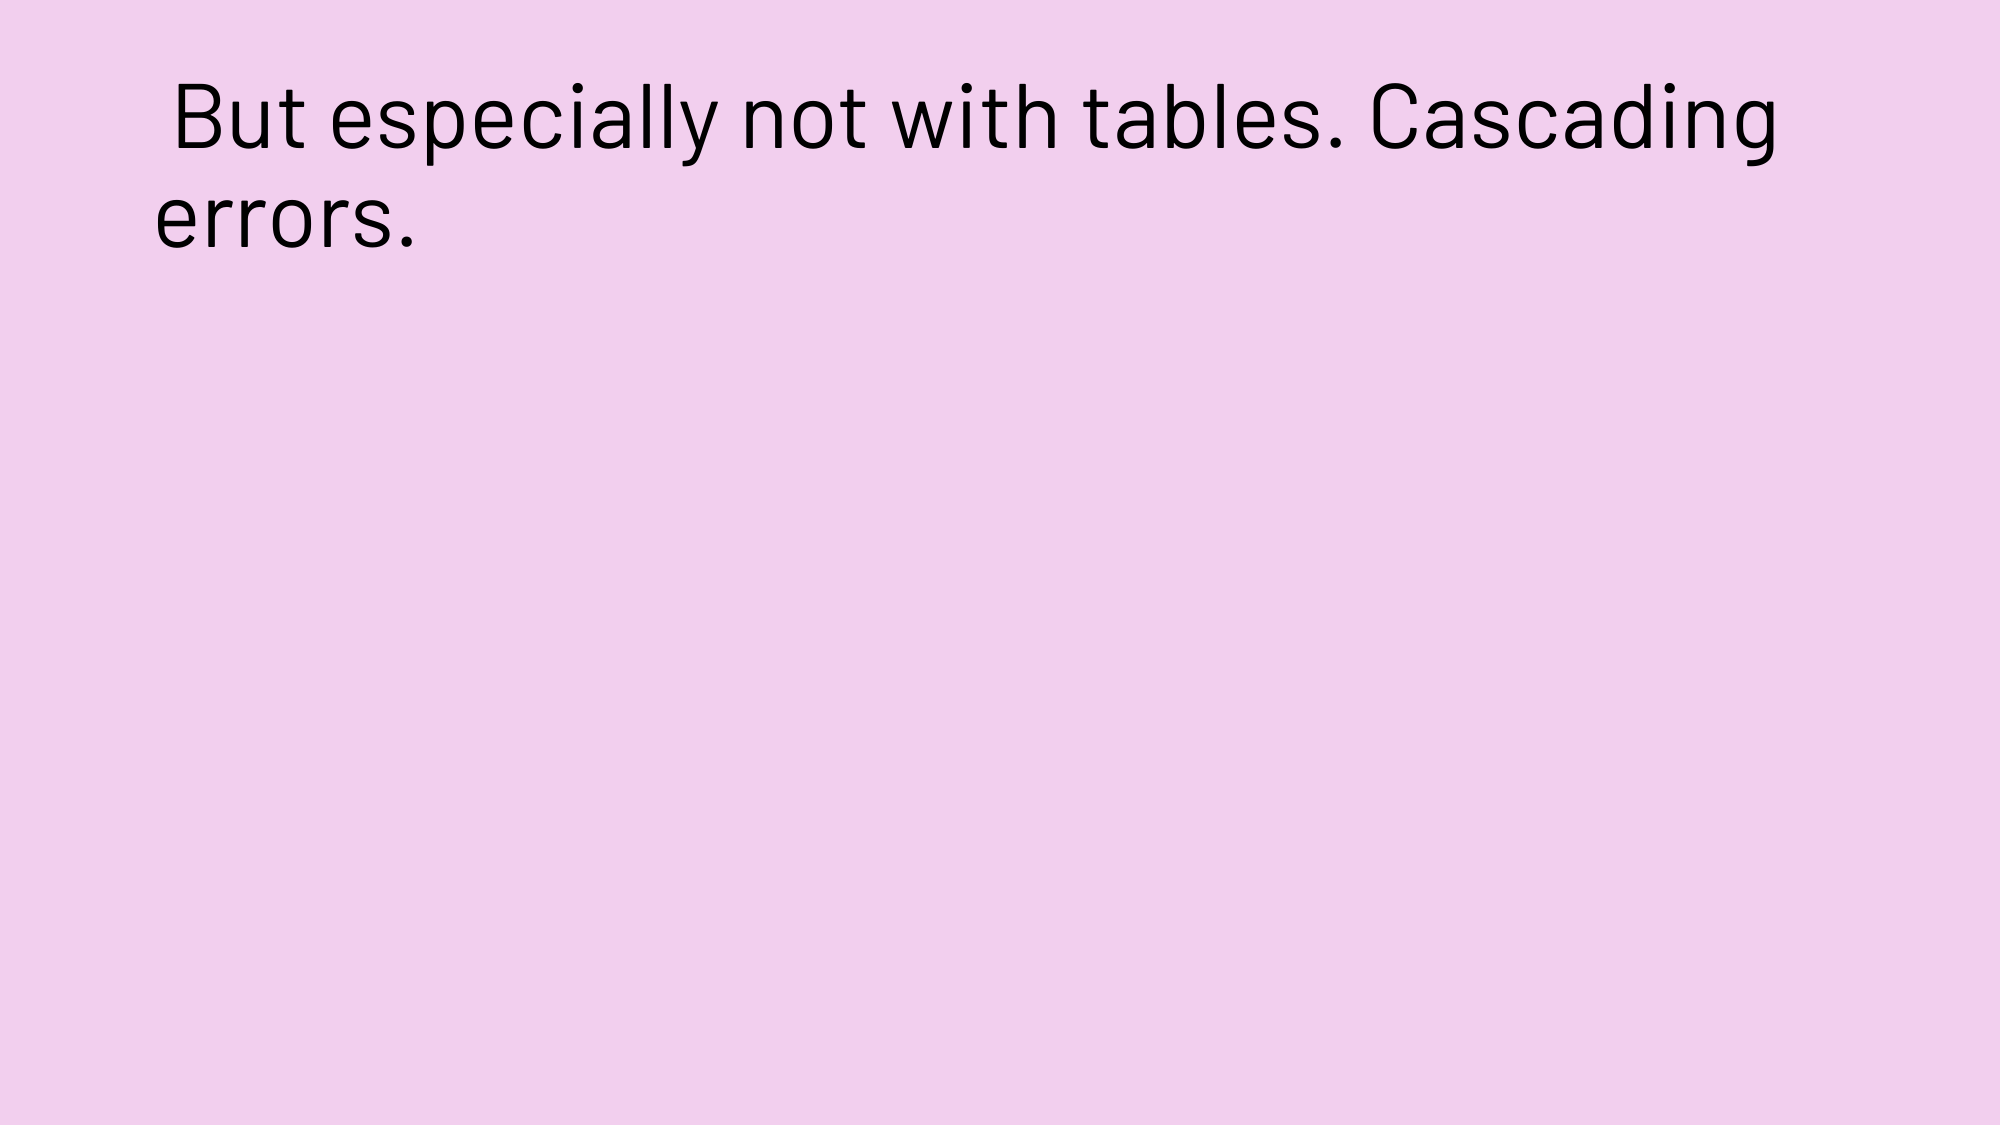

# But especially not with tables. Cascading errors.